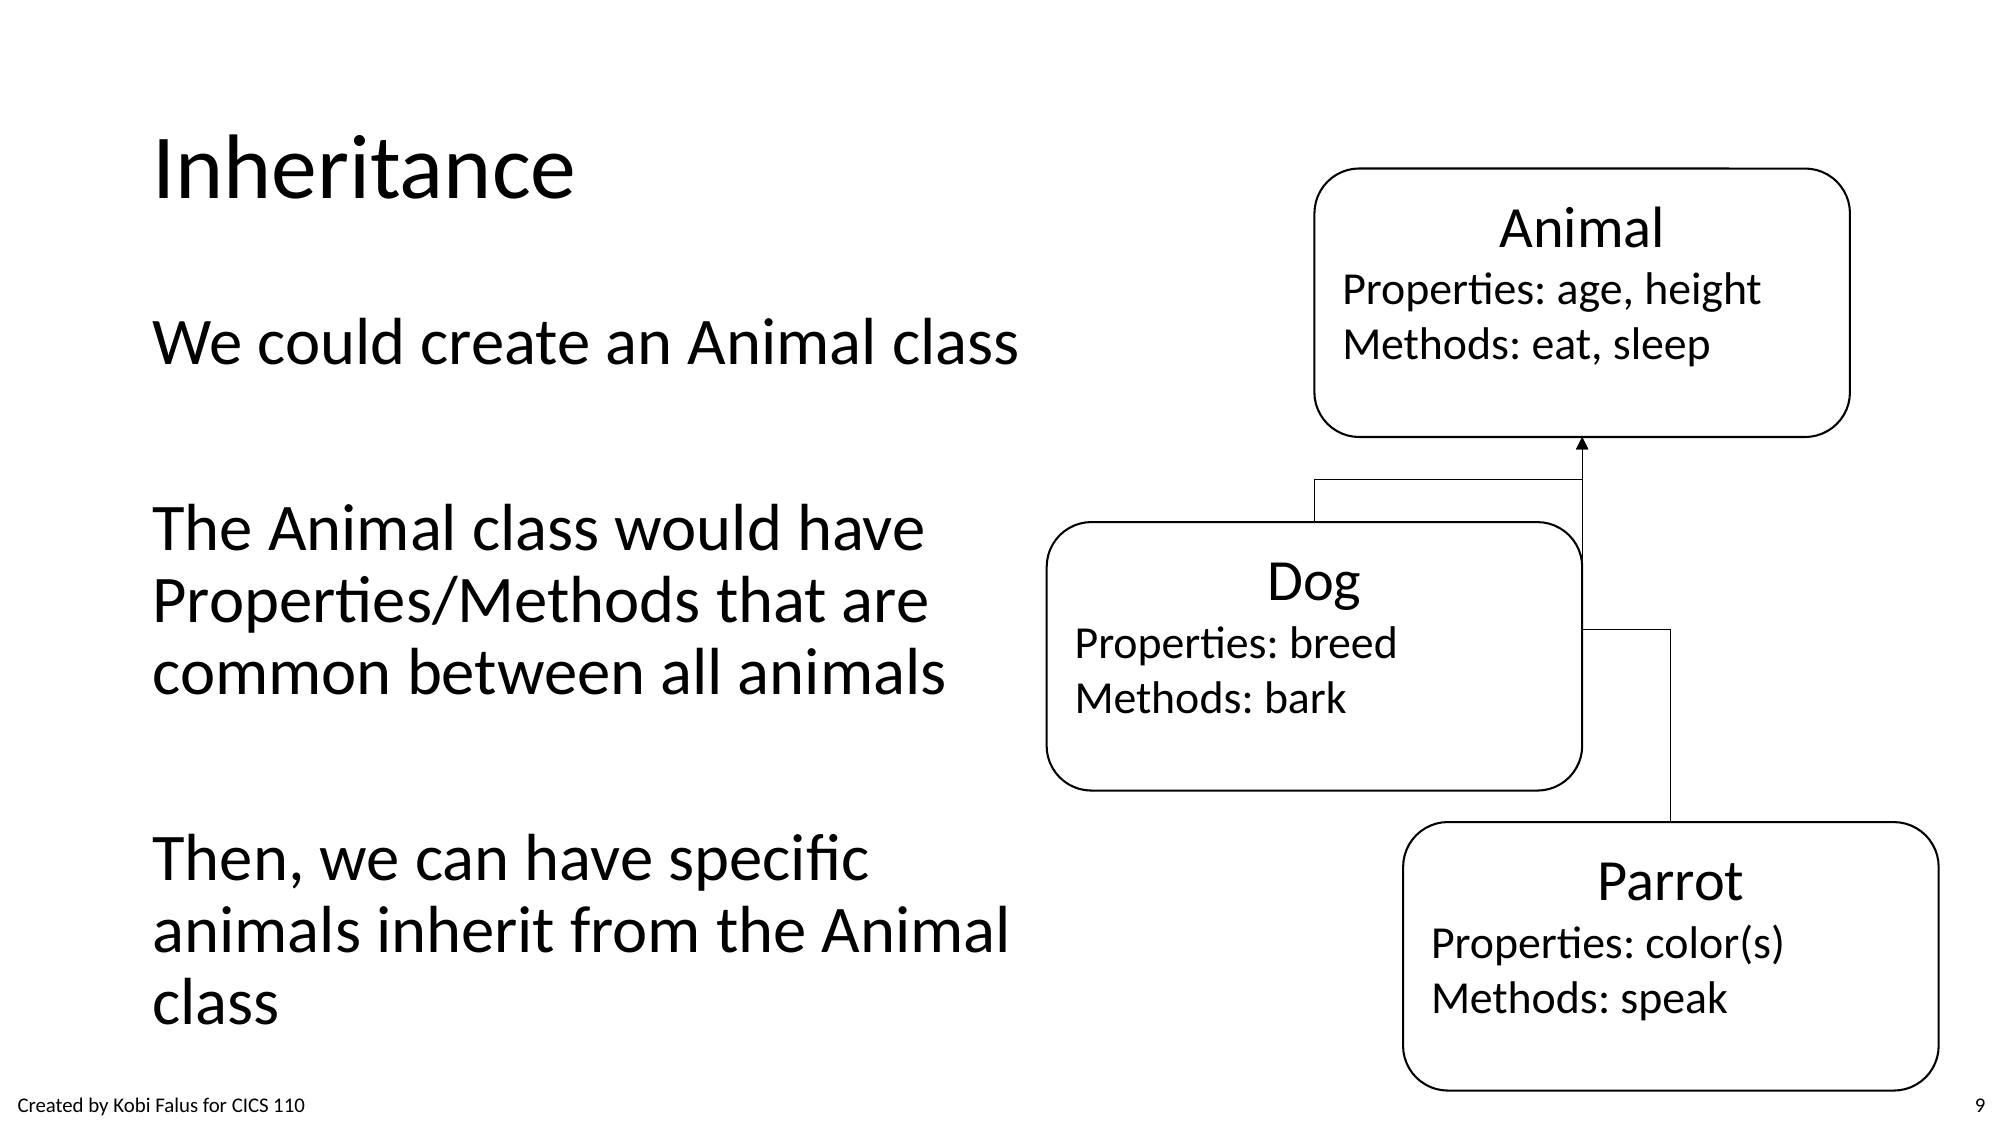

# Inheritance
Animal
Properties: age, height
Methods: eat, sleep
We could create an Animal class

The Animal class would have Properties/Methods that are common between all animals

Then, we can have specific animals inherit from the Animal class
Dog
Properties: breed
Methods: bark
Parrot
Properties: color(s)
Methods: speak